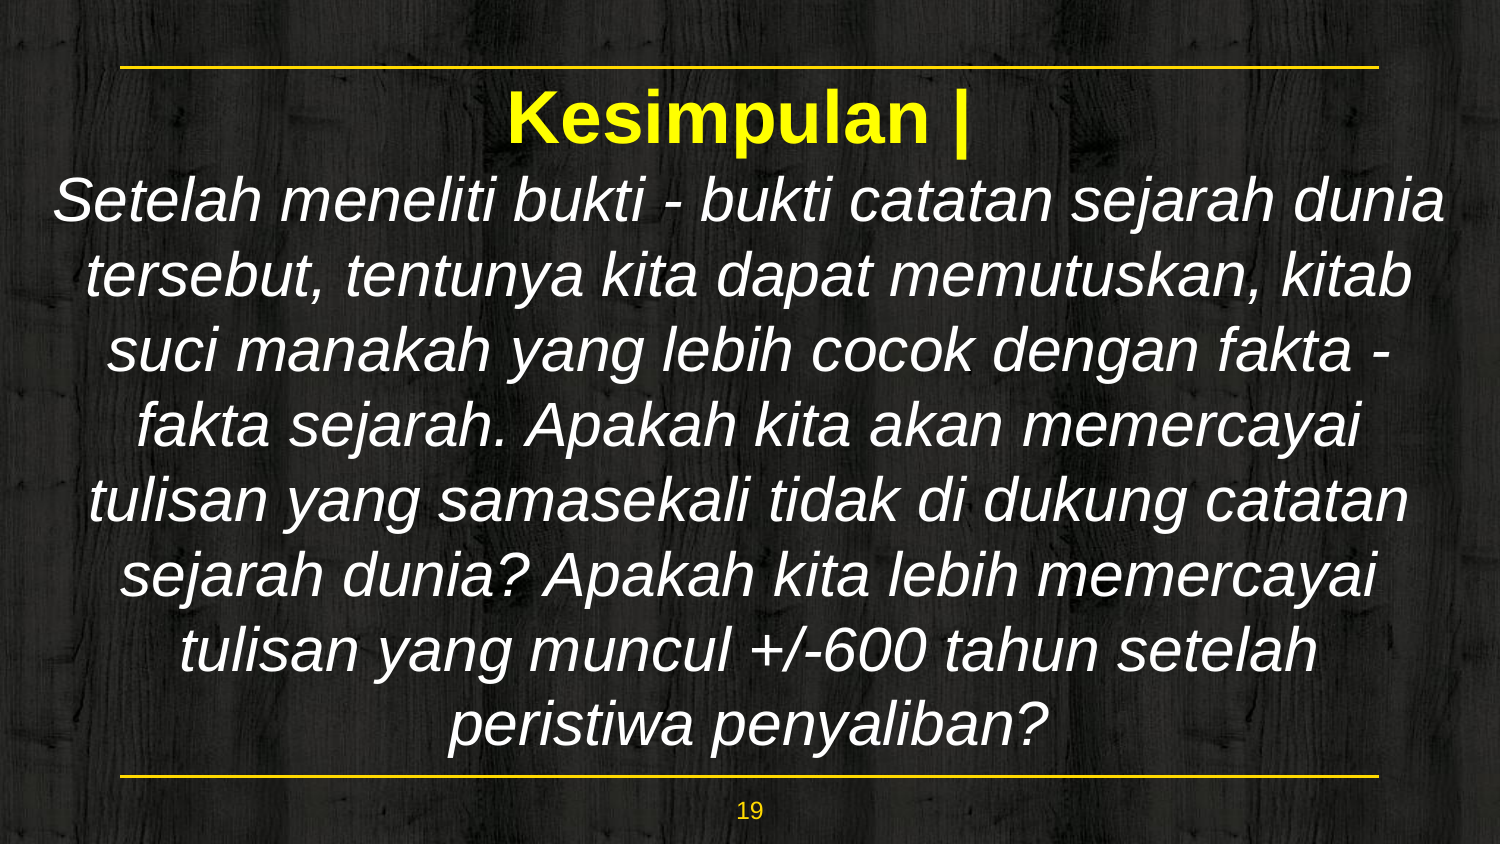

Kesimpulan |
Setelah meneliti bukti - bukti catatan sejarah dunia tersebut, tentunya kita dapat memutuskan, kitab suci manakah yang lebih cocok dengan fakta -fakta sejarah. Apakah kita akan memercayai tulisan yang samasekali tidak di dukung catatan sejarah dunia? Apakah kita lebih memercayai tulisan yang muncul +/-600 tahun setelah peristiwa penyaliban?
19